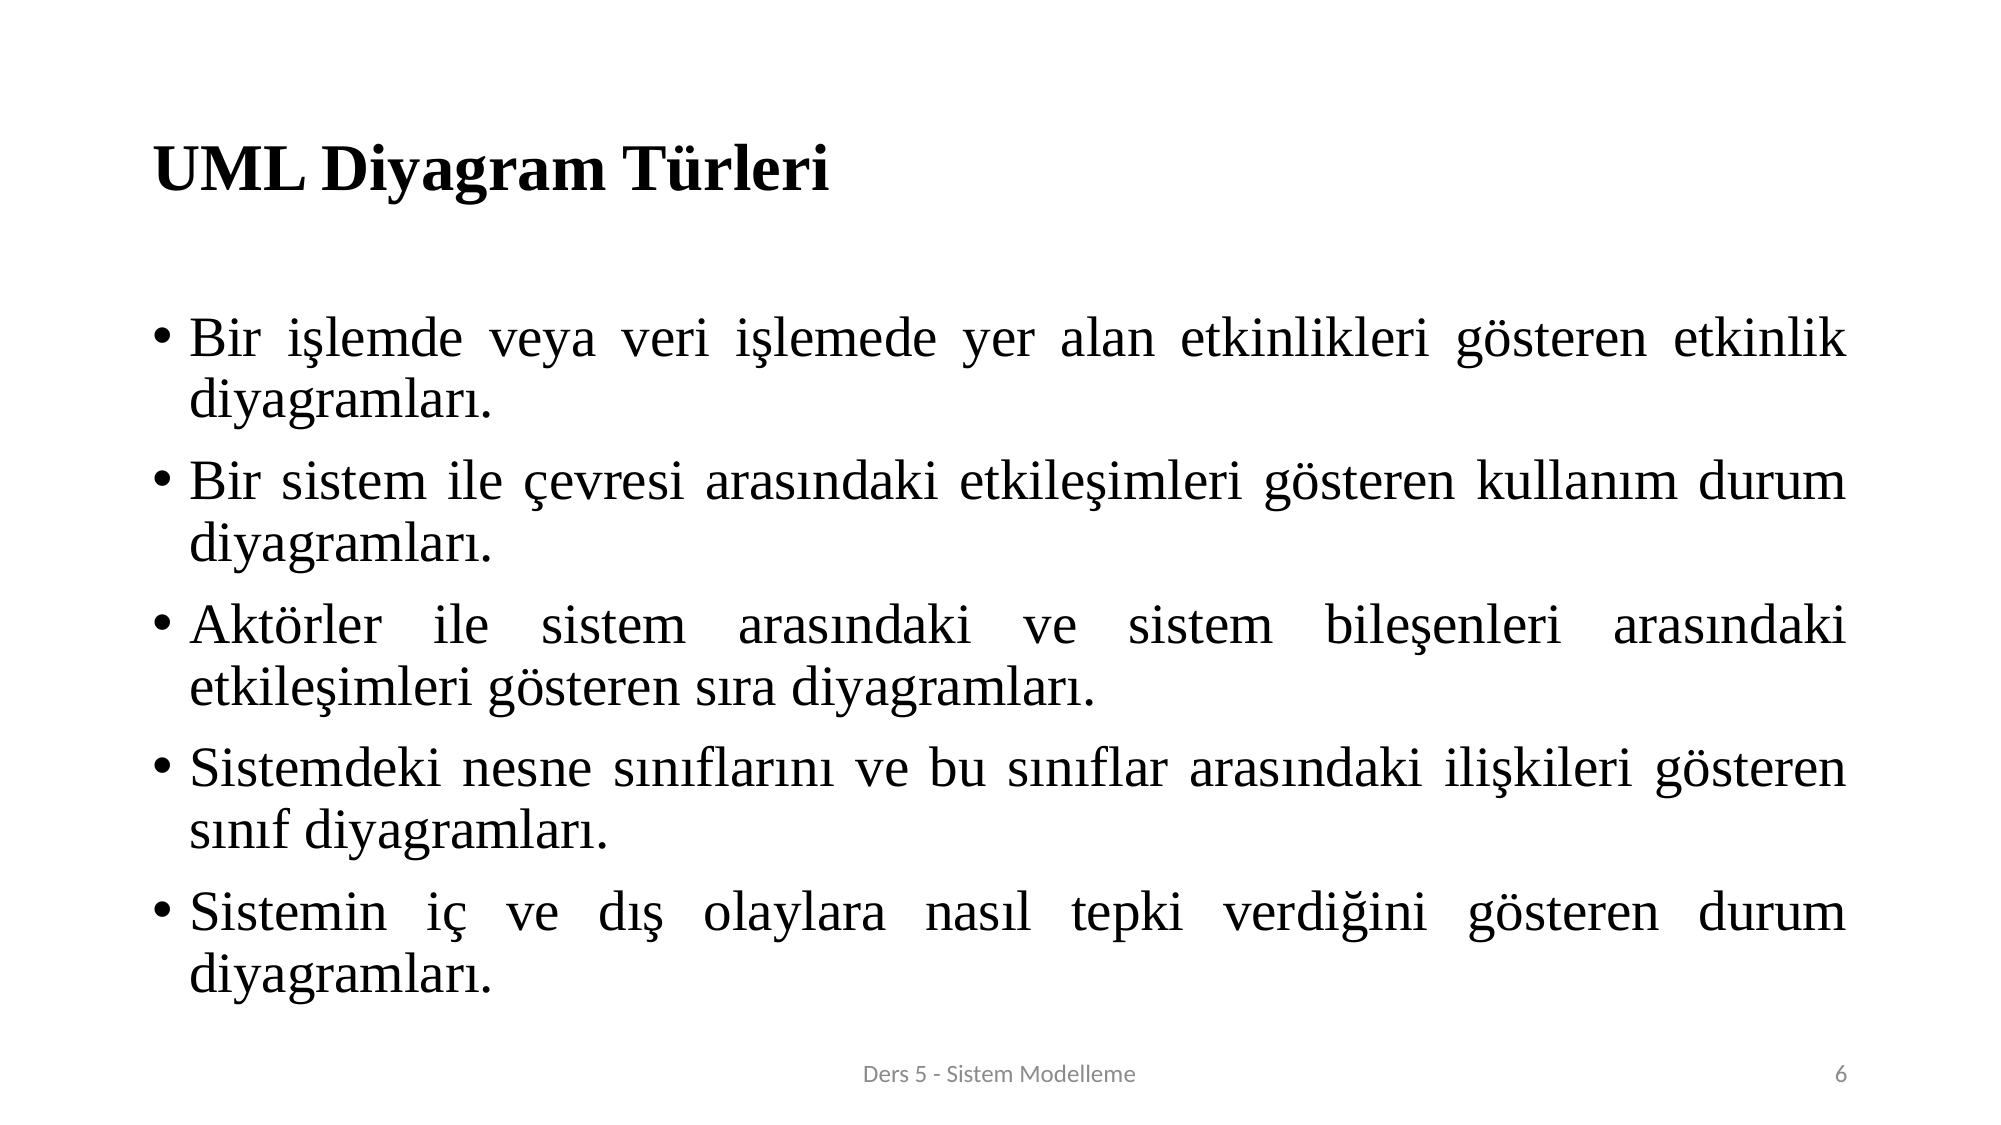

# UML Diyagram Türleri
Bir işlemde veya veri işlemede yer alan etkinlikleri gösteren etkinlik diyagramları.
Bir sistem ile çevresi arasındaki etkileşimleri gösteren kullanım durum diyagramları.
Aktörler ile sistem arasındaki ve sistem bileşenleri arasındaki etkileşimleri gösteren sıra diyagramları.
Sistemdeki nesne sınıflarını ve bu sınıflar arasındaki ilişkileri gösteren sınıf diyagramları.
Sistemin iç ve dış olaylara nasıl tepki verdiğini gösteren durum diyagramları.
Ders 5 - Sistem Modelleme
6